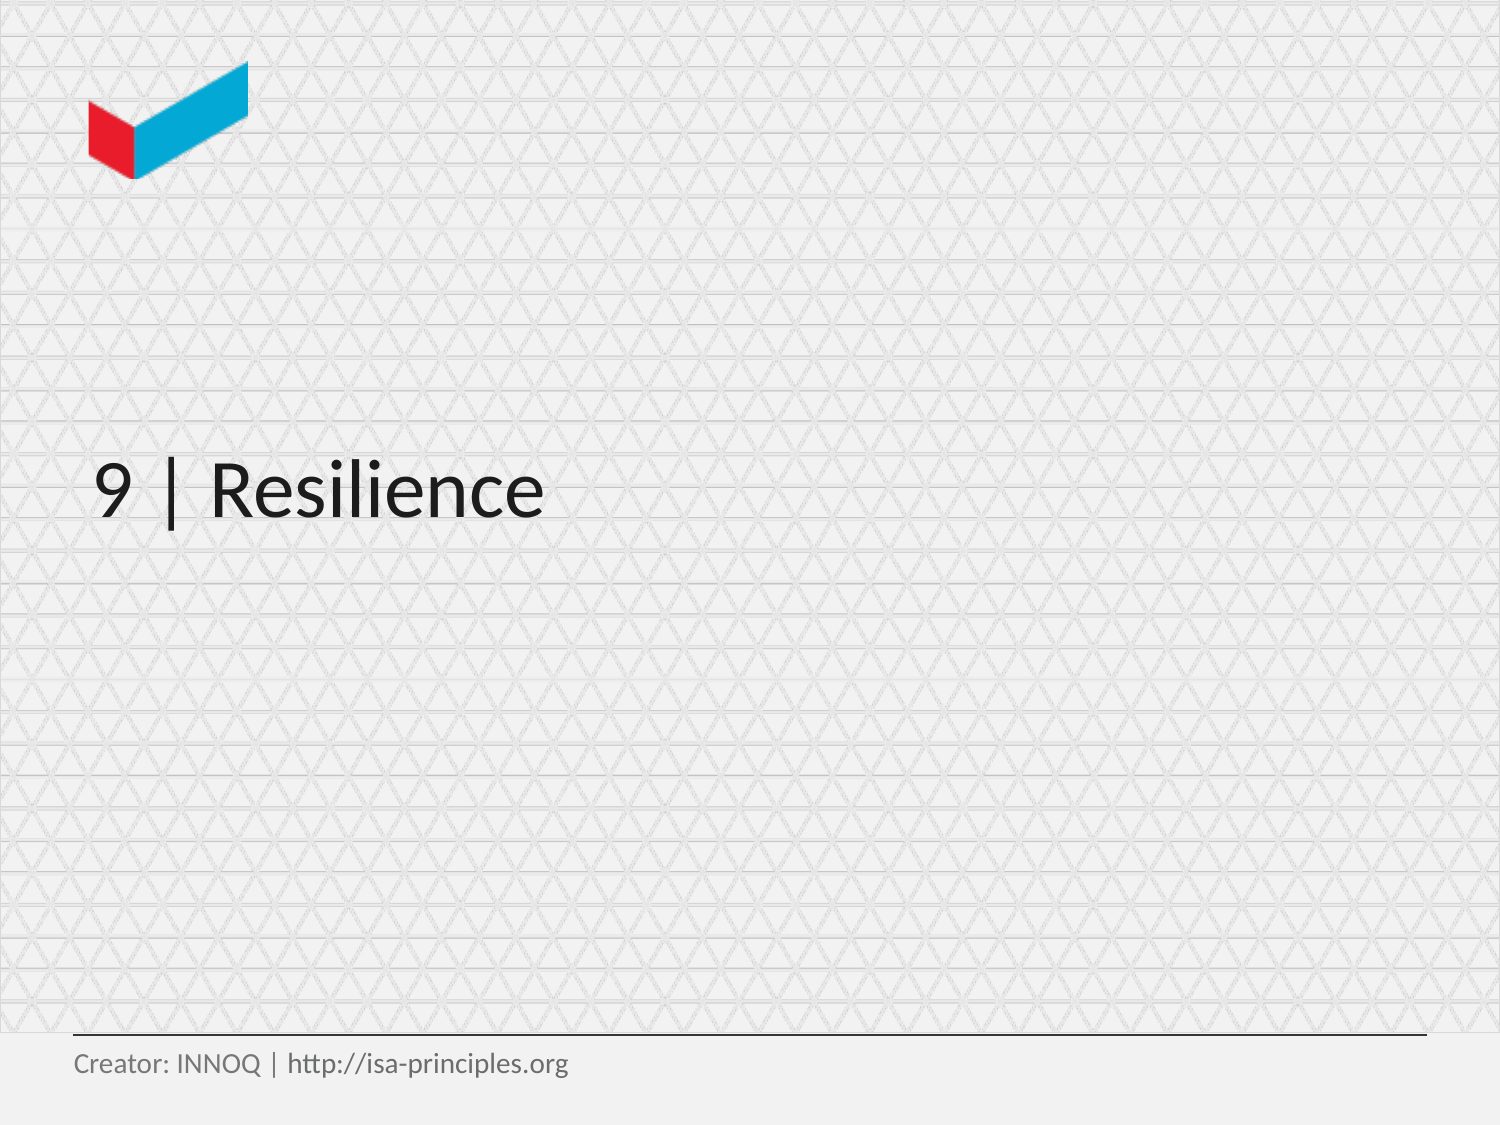

# 9 | Resilience
Creator: INNOQ | http://isa-principles.org